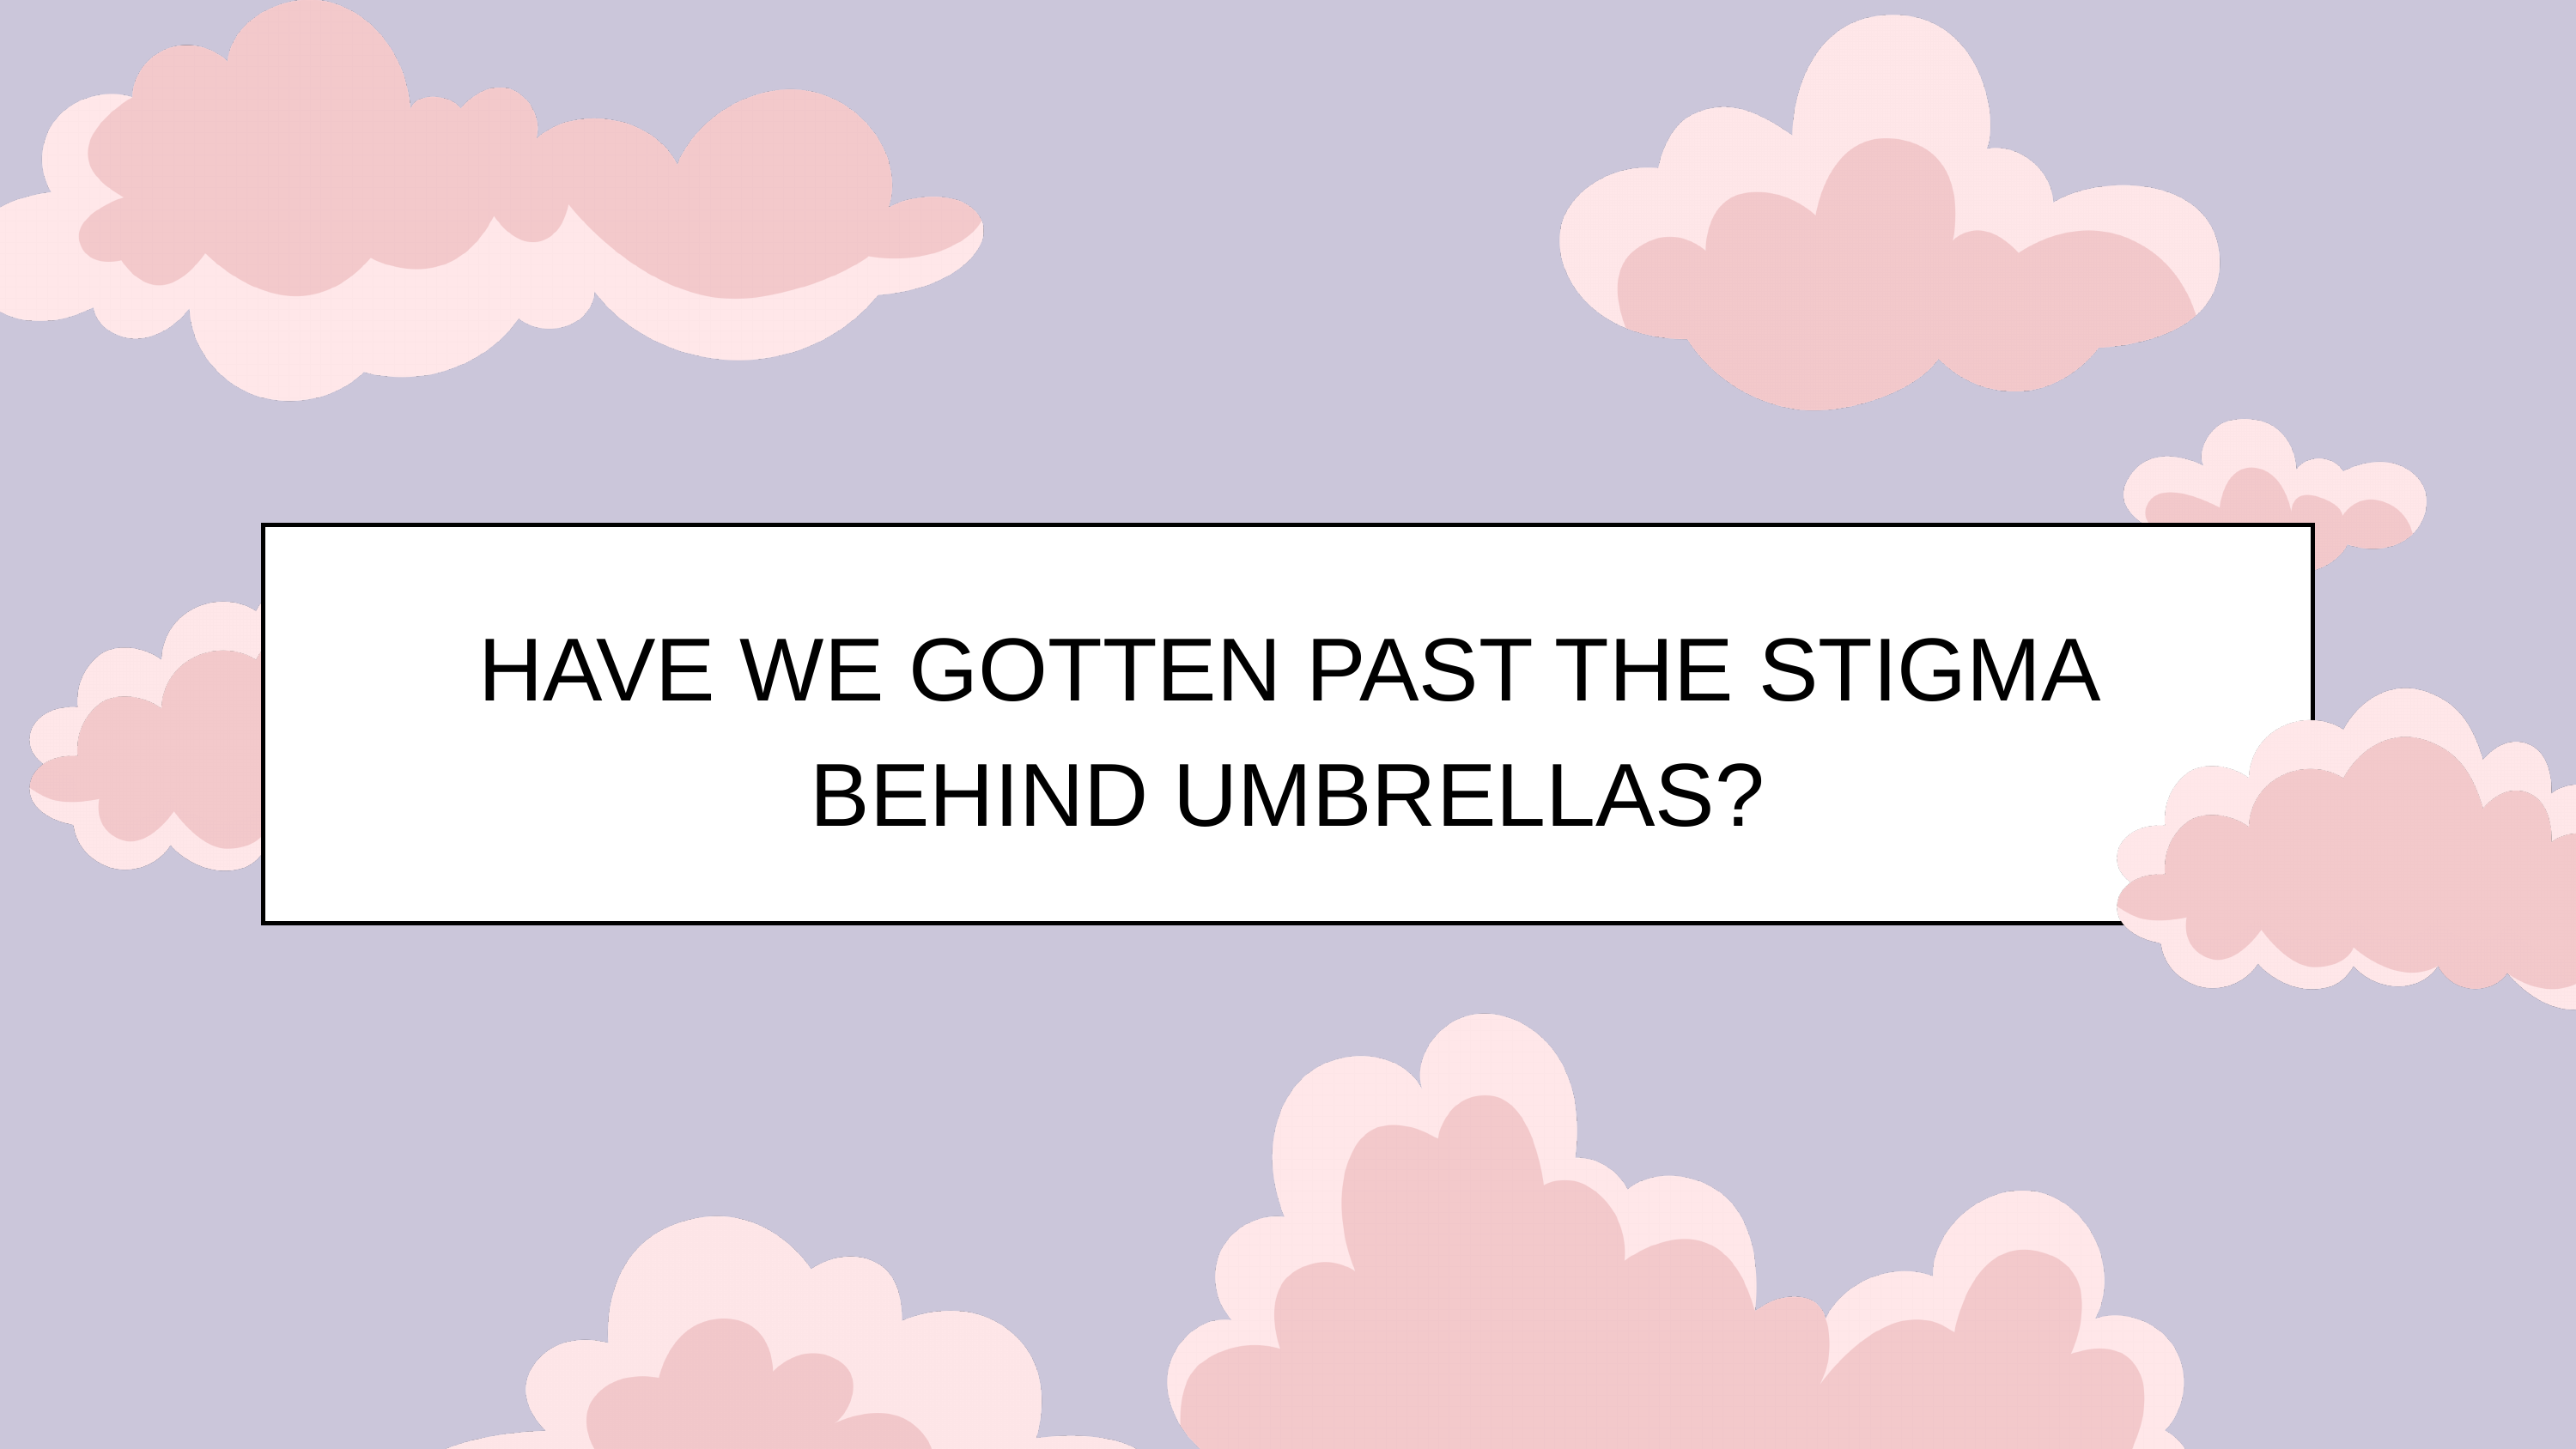

HAVE WE GOTTEN PAST THE STIGMA BEHIND UMBRELLAS?